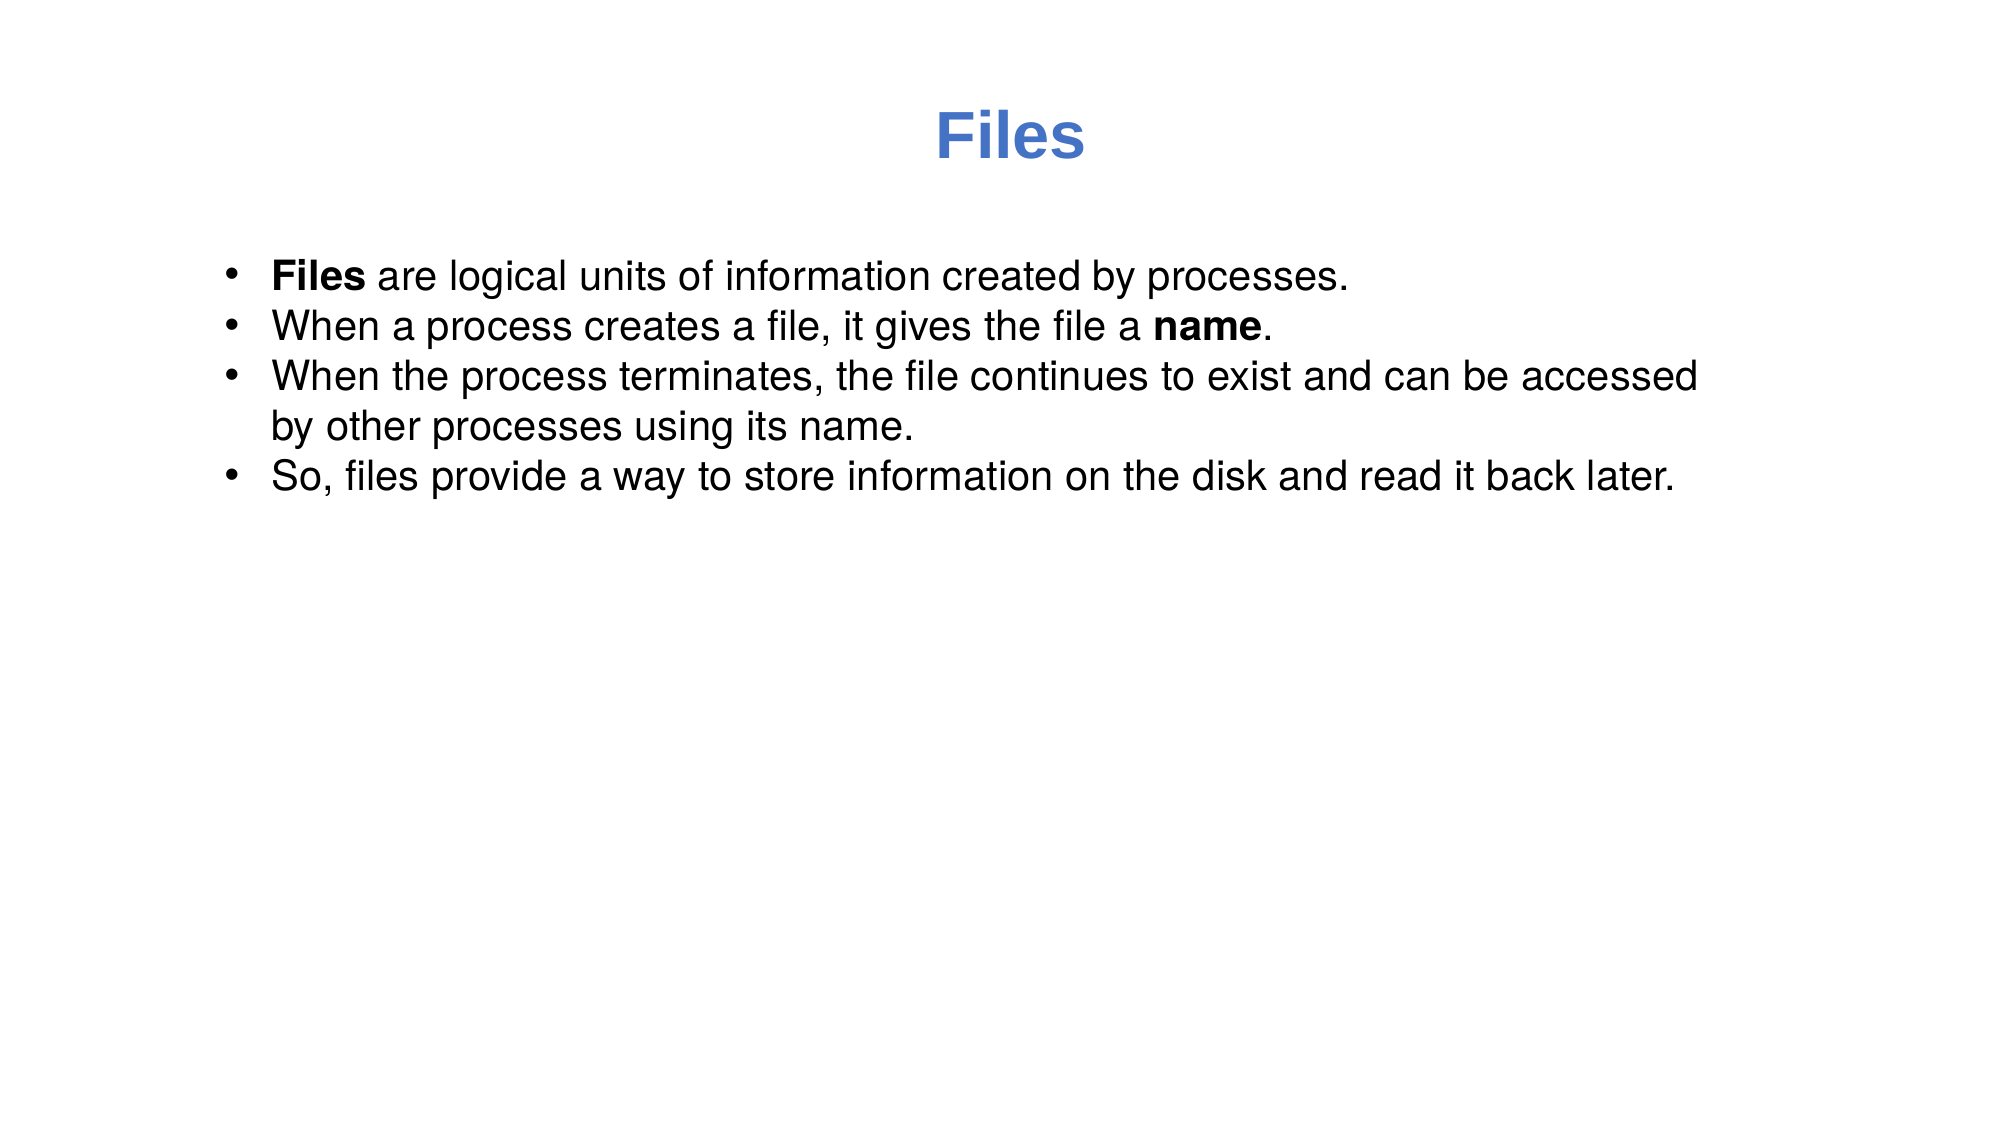

# Files

Files are logical units of information created by processes.
When a process creates a file, it gives the file a name.
When the process terminates, the file continues to exist and can be accessed by other processes using its name.
So, files provide a way to store information on the disk and read it back later.